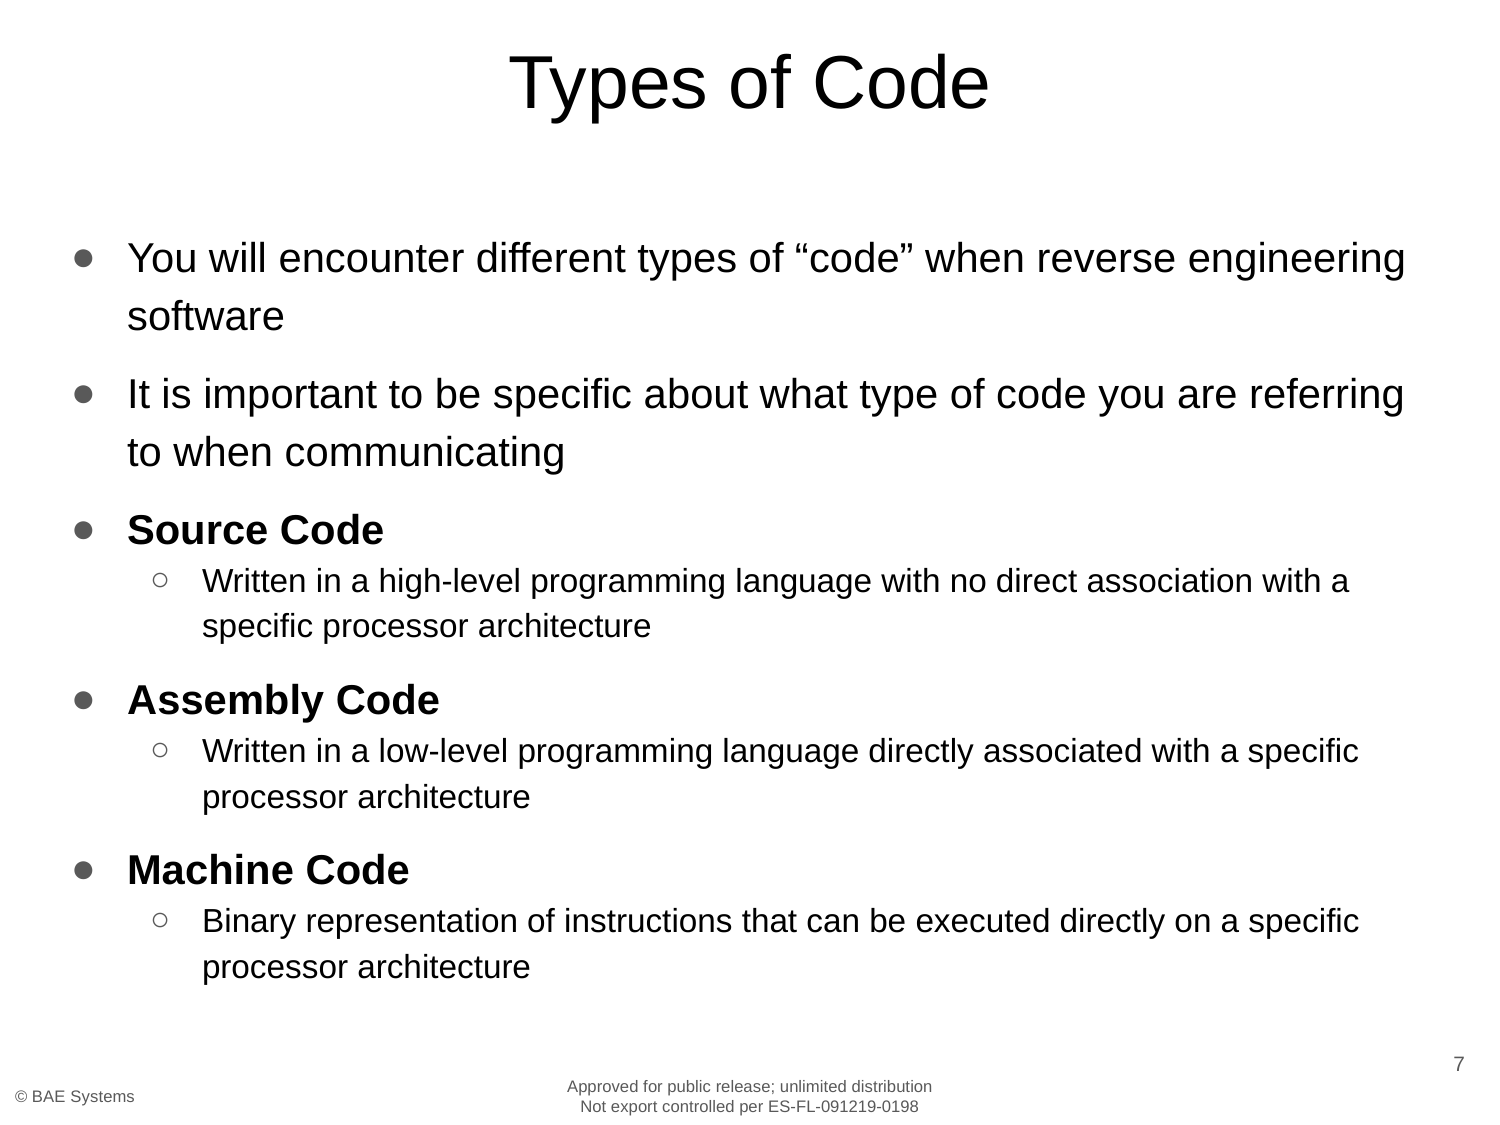

# Types of Code
You will encounter different types of “code” when reverse engineering software
It is important to be specific about what type of code you are referring to when communicating
Source Code
Written in a high-level programming language with no direct association with a specific processor architecture
Assembly Code
Written in a low-level programming language directly associated with a specific processor architecture
Machine Code
Binary representation of instructions that can be executed directly on a specific processor architecture
7